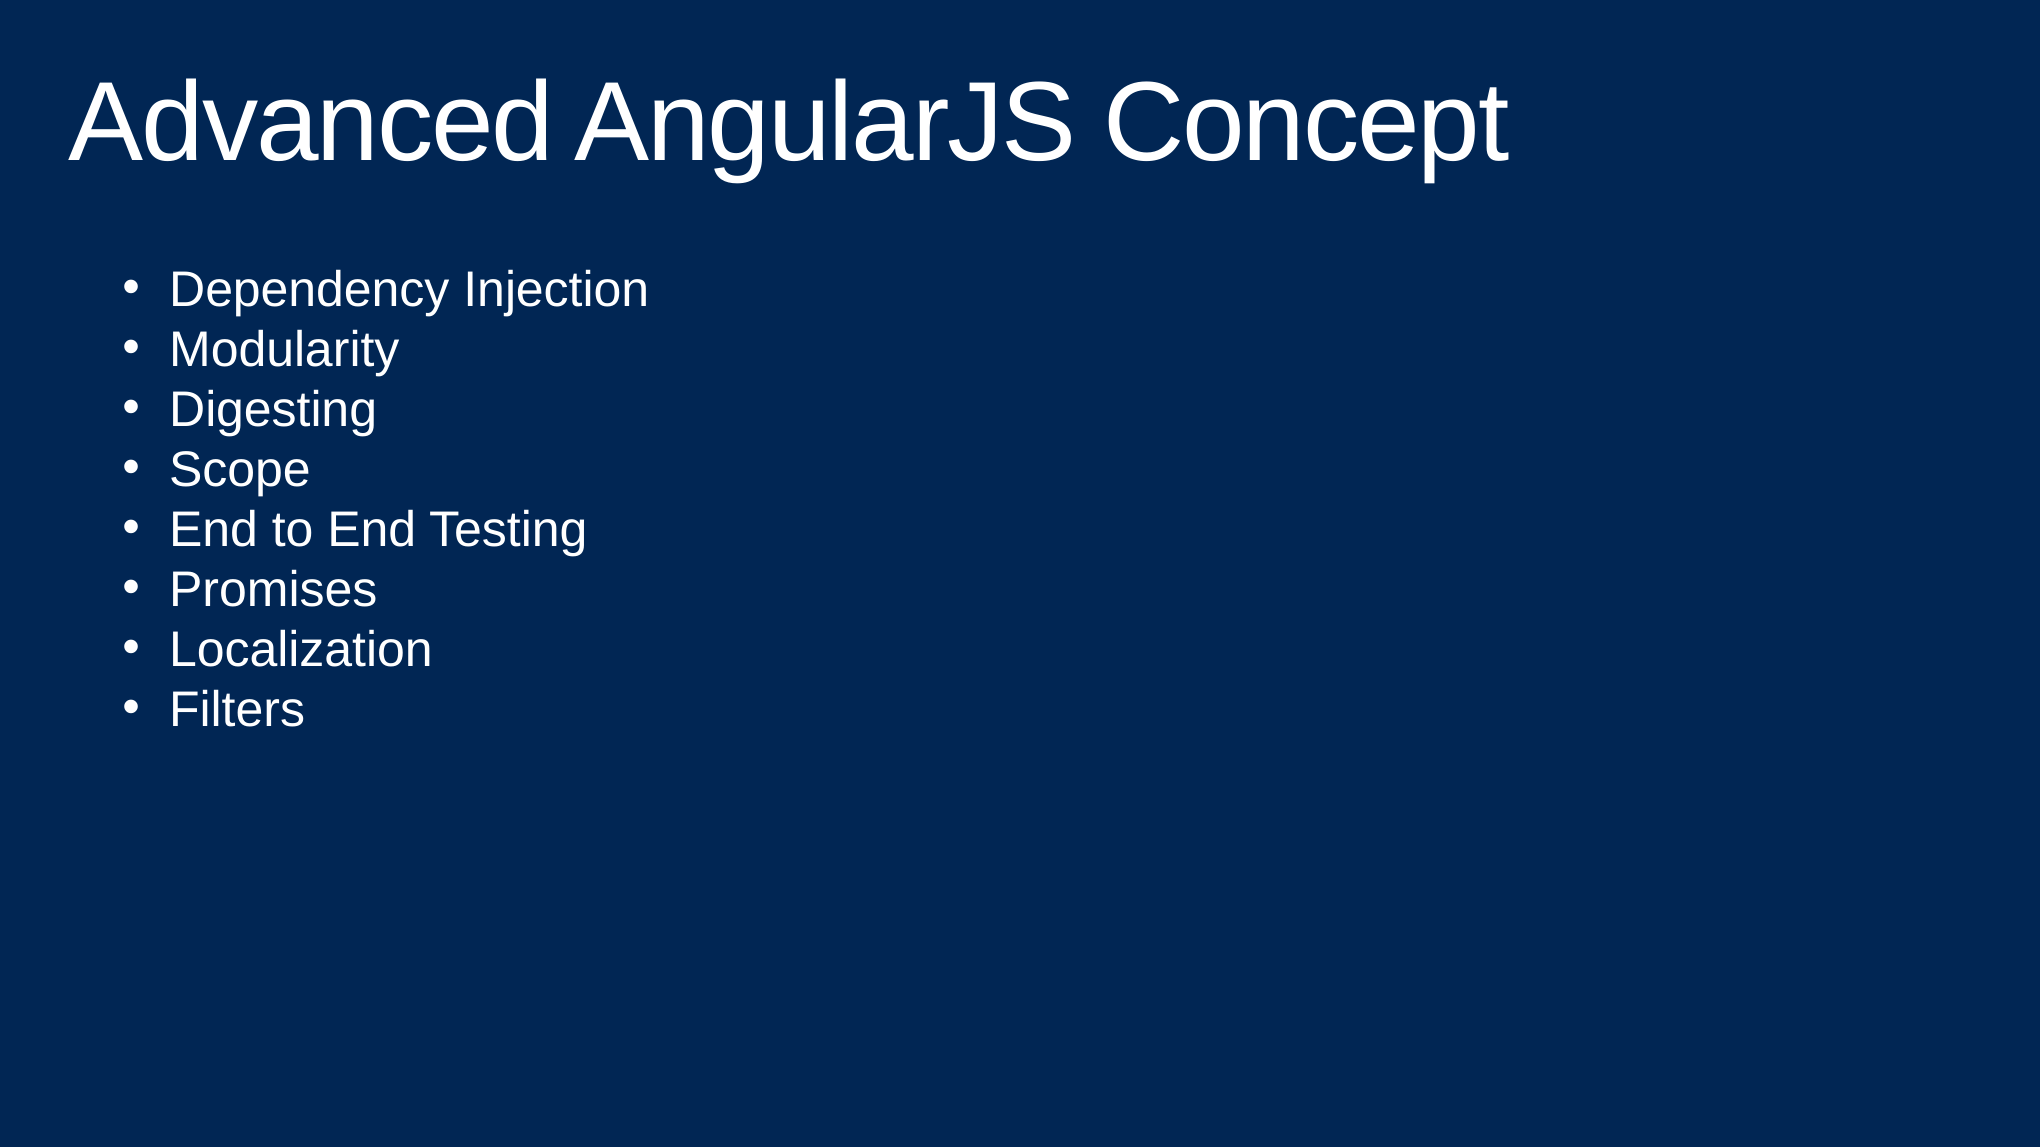

# Advanced AngularJS Concept
Dependency Injection
Modularity
Digesting
Scope
End to End Testing
Promises
Localization
Filters